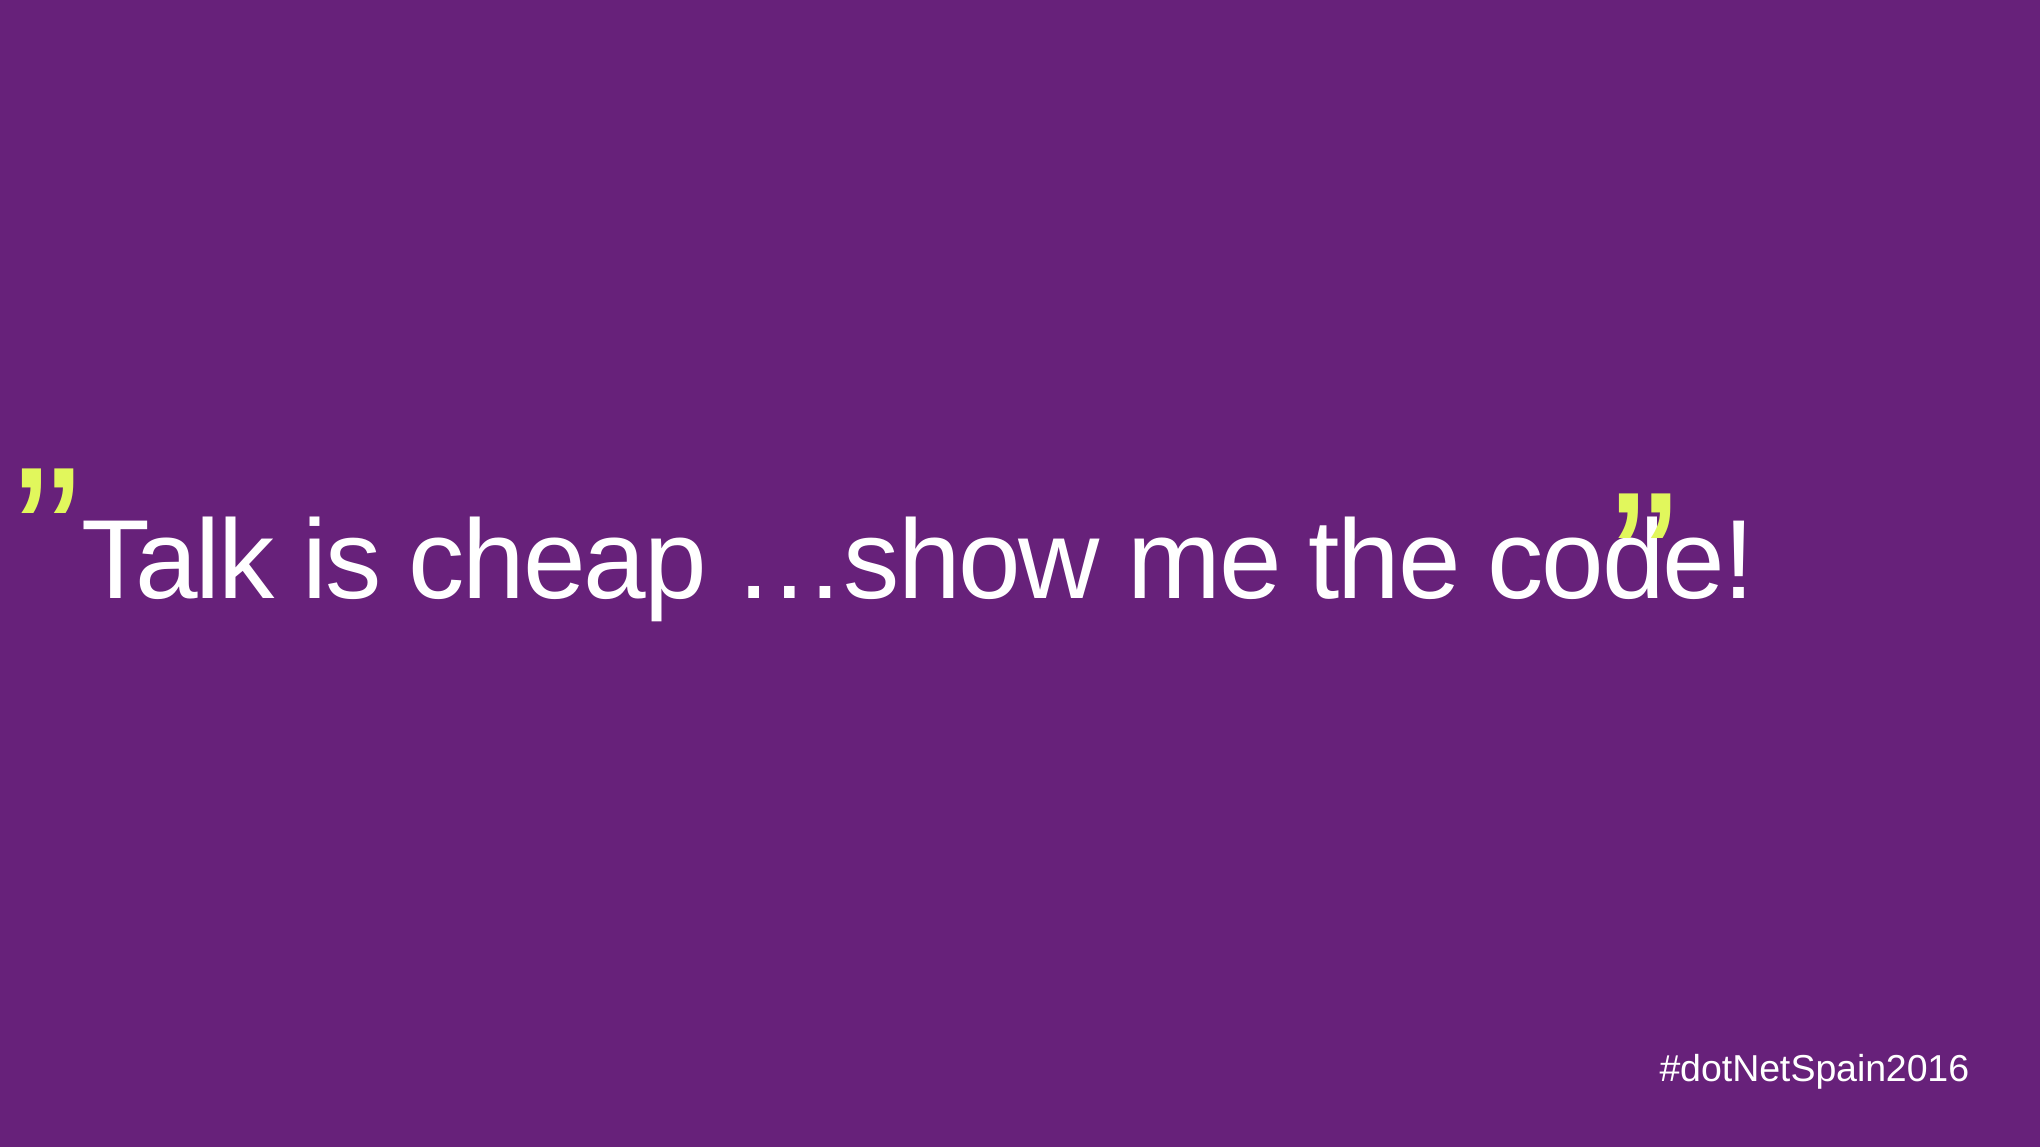

”
”
# Talk is cheap …show me the code!
#dotNetSpain2016